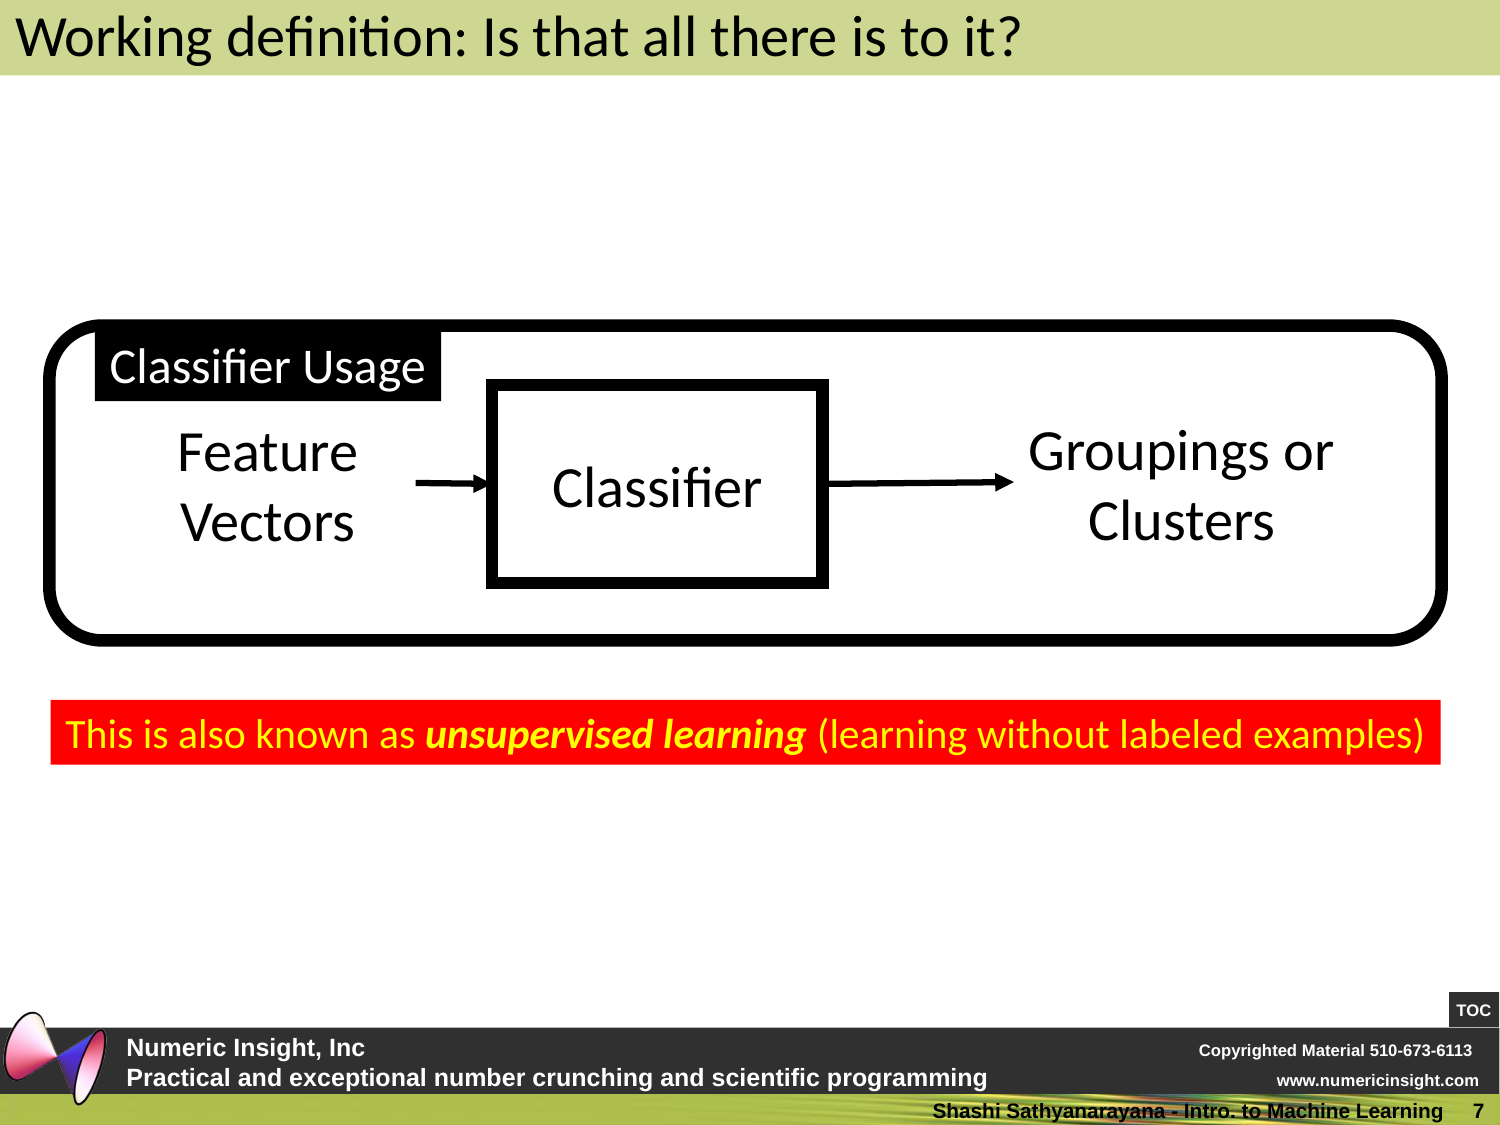

# Working definition: Is that all there is to it?

Classifier Usage
Classifier
Groupings or
Clusters
Feature Vectors
This is also known as unsupervised learning (learning without labeled examples)